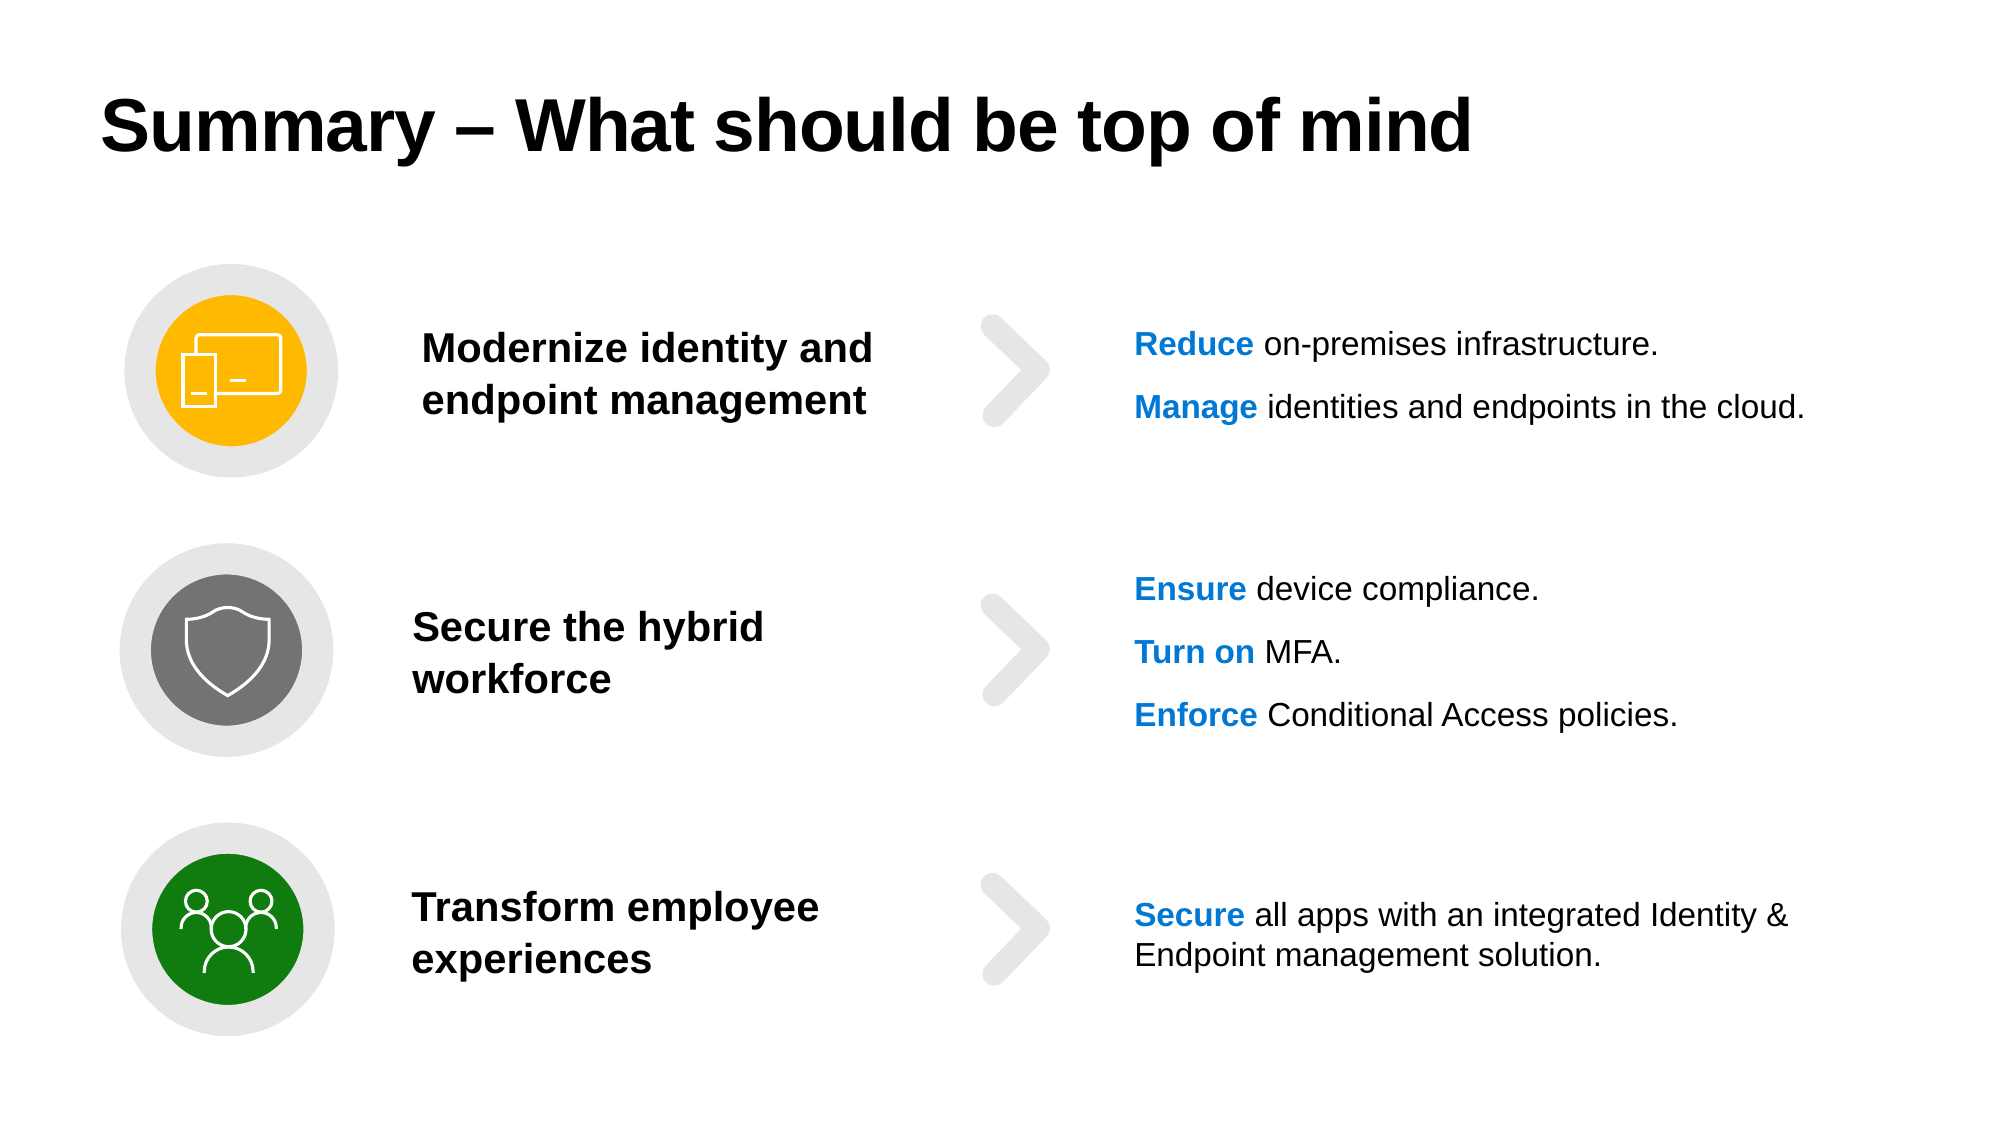

# Summary – What should be top of mind

Modernize identity and endpoint management

Reduce on-premises infrastructure.
Manage identities and endpoints in the cloud.

Ensure device compliance.
Turn on MFA.
Enforce Conditional Access policies.
Secure the hybrid
workforce

Transform employee experiences

Secure all apps with an integrated Identity & Endpoint management solution.